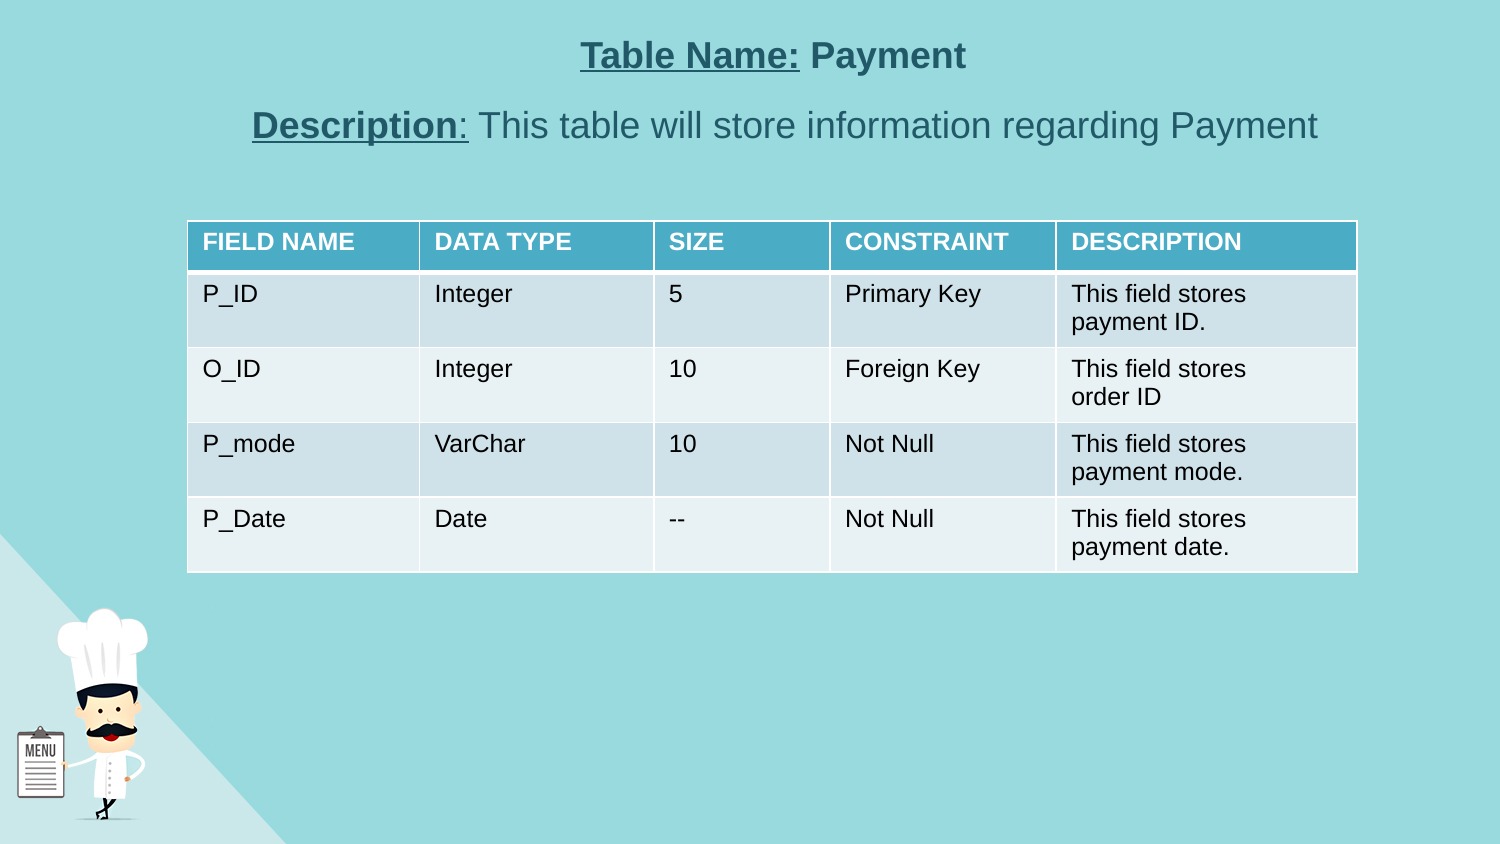

Table Name: Payment
Description: This table will store information regarding Payment
| FIELD NAME | DATA TYPE | SIZE | CONSTRAINT | DESCRIPTION |
| --- | --- | --- | --- | --- |
| P\_ID | Integer | 5 | Primary Key | This field stores payment ID. |
| O\_ID | Integer | 10 | Foreign Key | This field stores order ID |
| P\_mode | VarChar | 10 | Not Null | This field stores payment mode. |
| P\_Date | Date | -- | Not Null | This field stores payment date. |